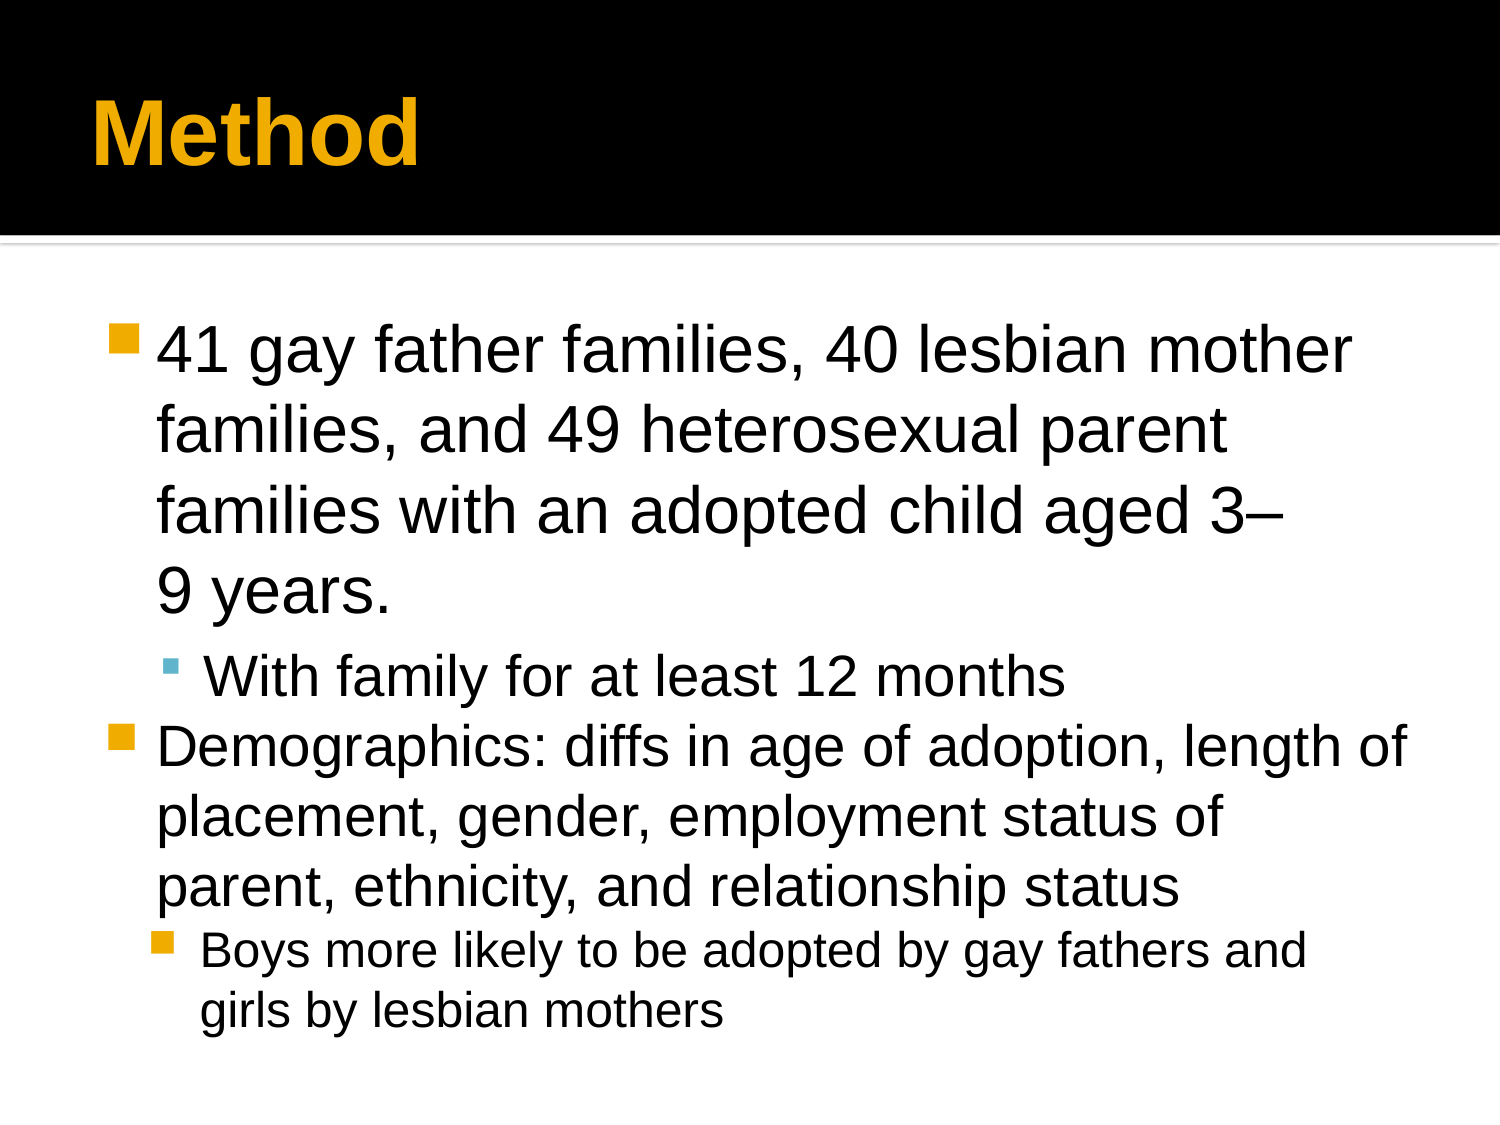

# Method
41 gay father families, 40 lesbian mother families, and 49 heterosexual parent families with an adopted child aged 3–9 years.
With family for at least 12 months
Demographics: diffs in age of adoption, length of placement, gender, employment status of parent, ethnicity, and relationship status
Boys more likely to be adopted by gay fathers and girls by lesbian mothers